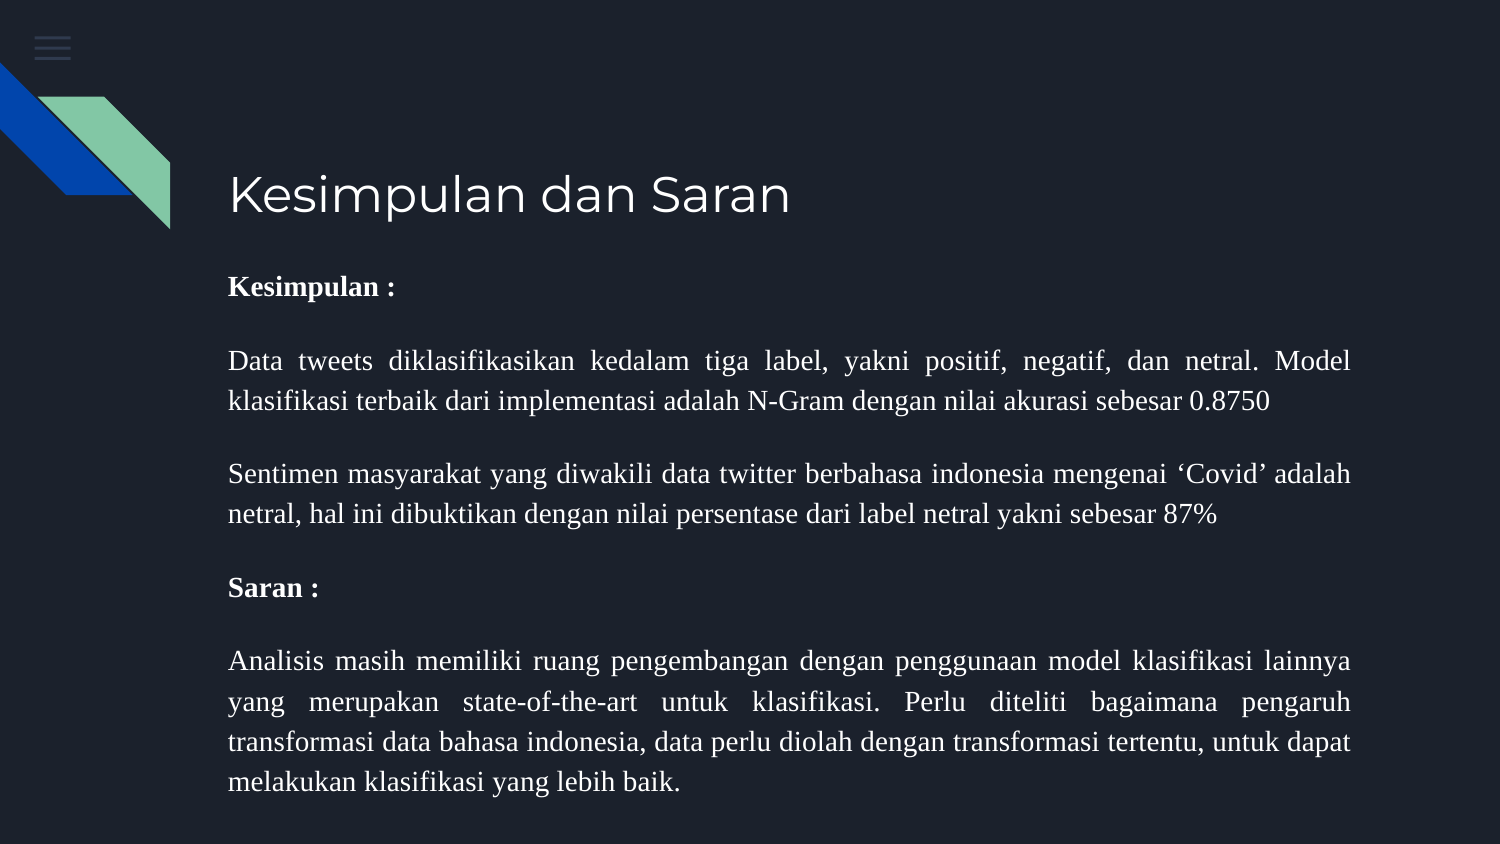

# Kesimpulan dan Saran
Kesimpulan :
Data tweets diklasifikasikan kedalam tiga label, yakni positif, negatif, dan netral. Model klasifikasi terbaik dari implementasi adalah N-Gram dengan nilai akurasi sebesar 0.8750
Sentimen masyarakat yang diwakili data twitter berbahasa indonesia mengenai ‘Covid’ adalah netral, hal ini dibuktikan dengan nilai persentase dari label netral yakni sebesar 87%
Saran :
Analisis masih memiliki ruang pengembangan dengan penggunaan model klasifikasi lainnya yang merupakan state-of-the-art untuk klasifikasi. Perlu diteliti bagaimana pengaruh transformasi data bahasa indonesia, data perlu diolah dengan transformasi tertentu, untuk dapat melakukan klasifikasi yang lebih baik.